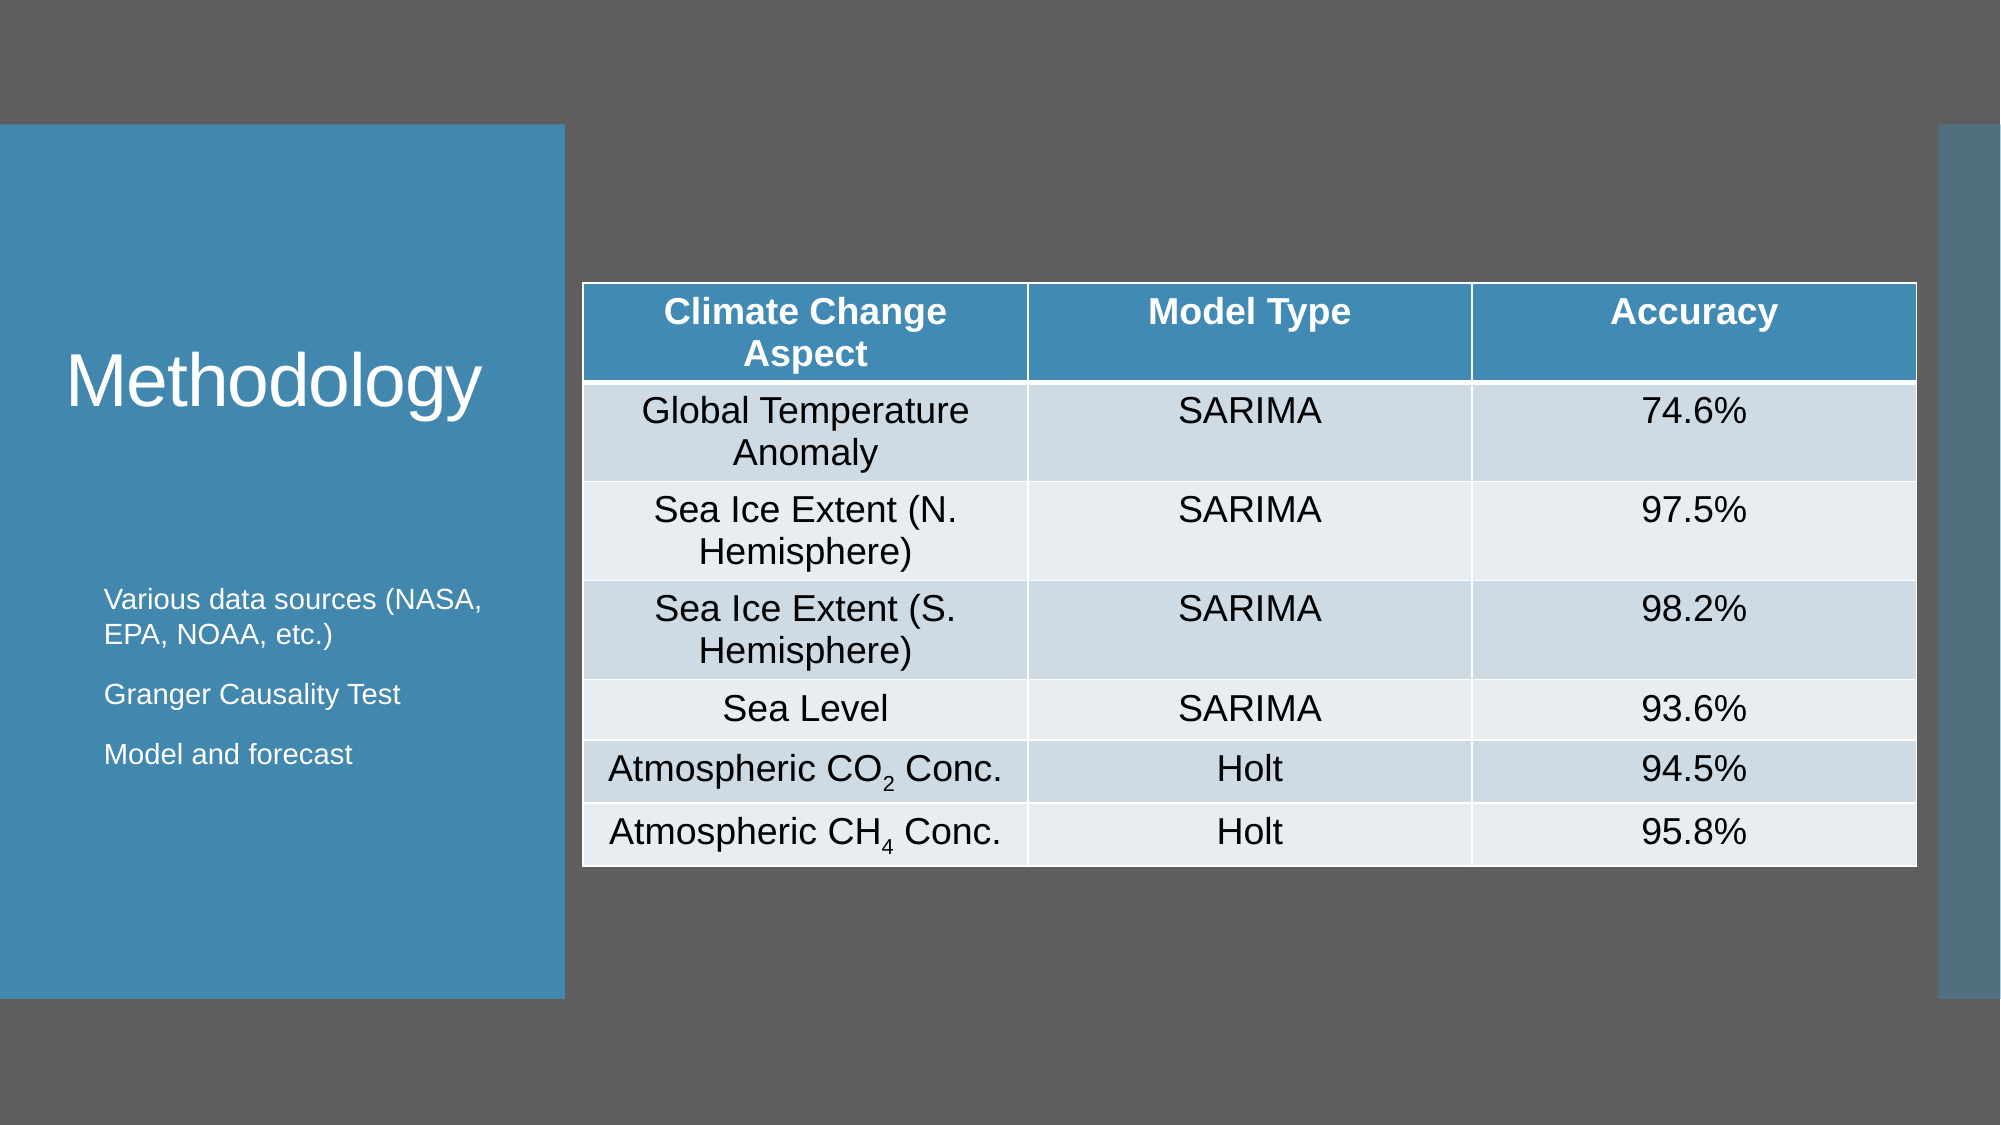

# Methodology
| Climate Change Aspect | Model Type | Accuracy |
| --- | --- | --- |
| Global Temperature Anomaly | SARIMA | 74.6% |
| Sea Ice Extent (N. Hemisphere) | SARIMA | 97.5% |
| Sea Ice Extent (S. Hemisphere) | SARIMA | 98.2% |
| Sea Level | SARIMA | 93.6% |
| Atmospheric CO2 Conc. | Holt | 94.5% |
| Atmospheric CH4 Conc. | Holt | 95.8% |
Various data sources (NASA, EPA, NOAA, etc.)
Granger Causality Test
Model and forecast